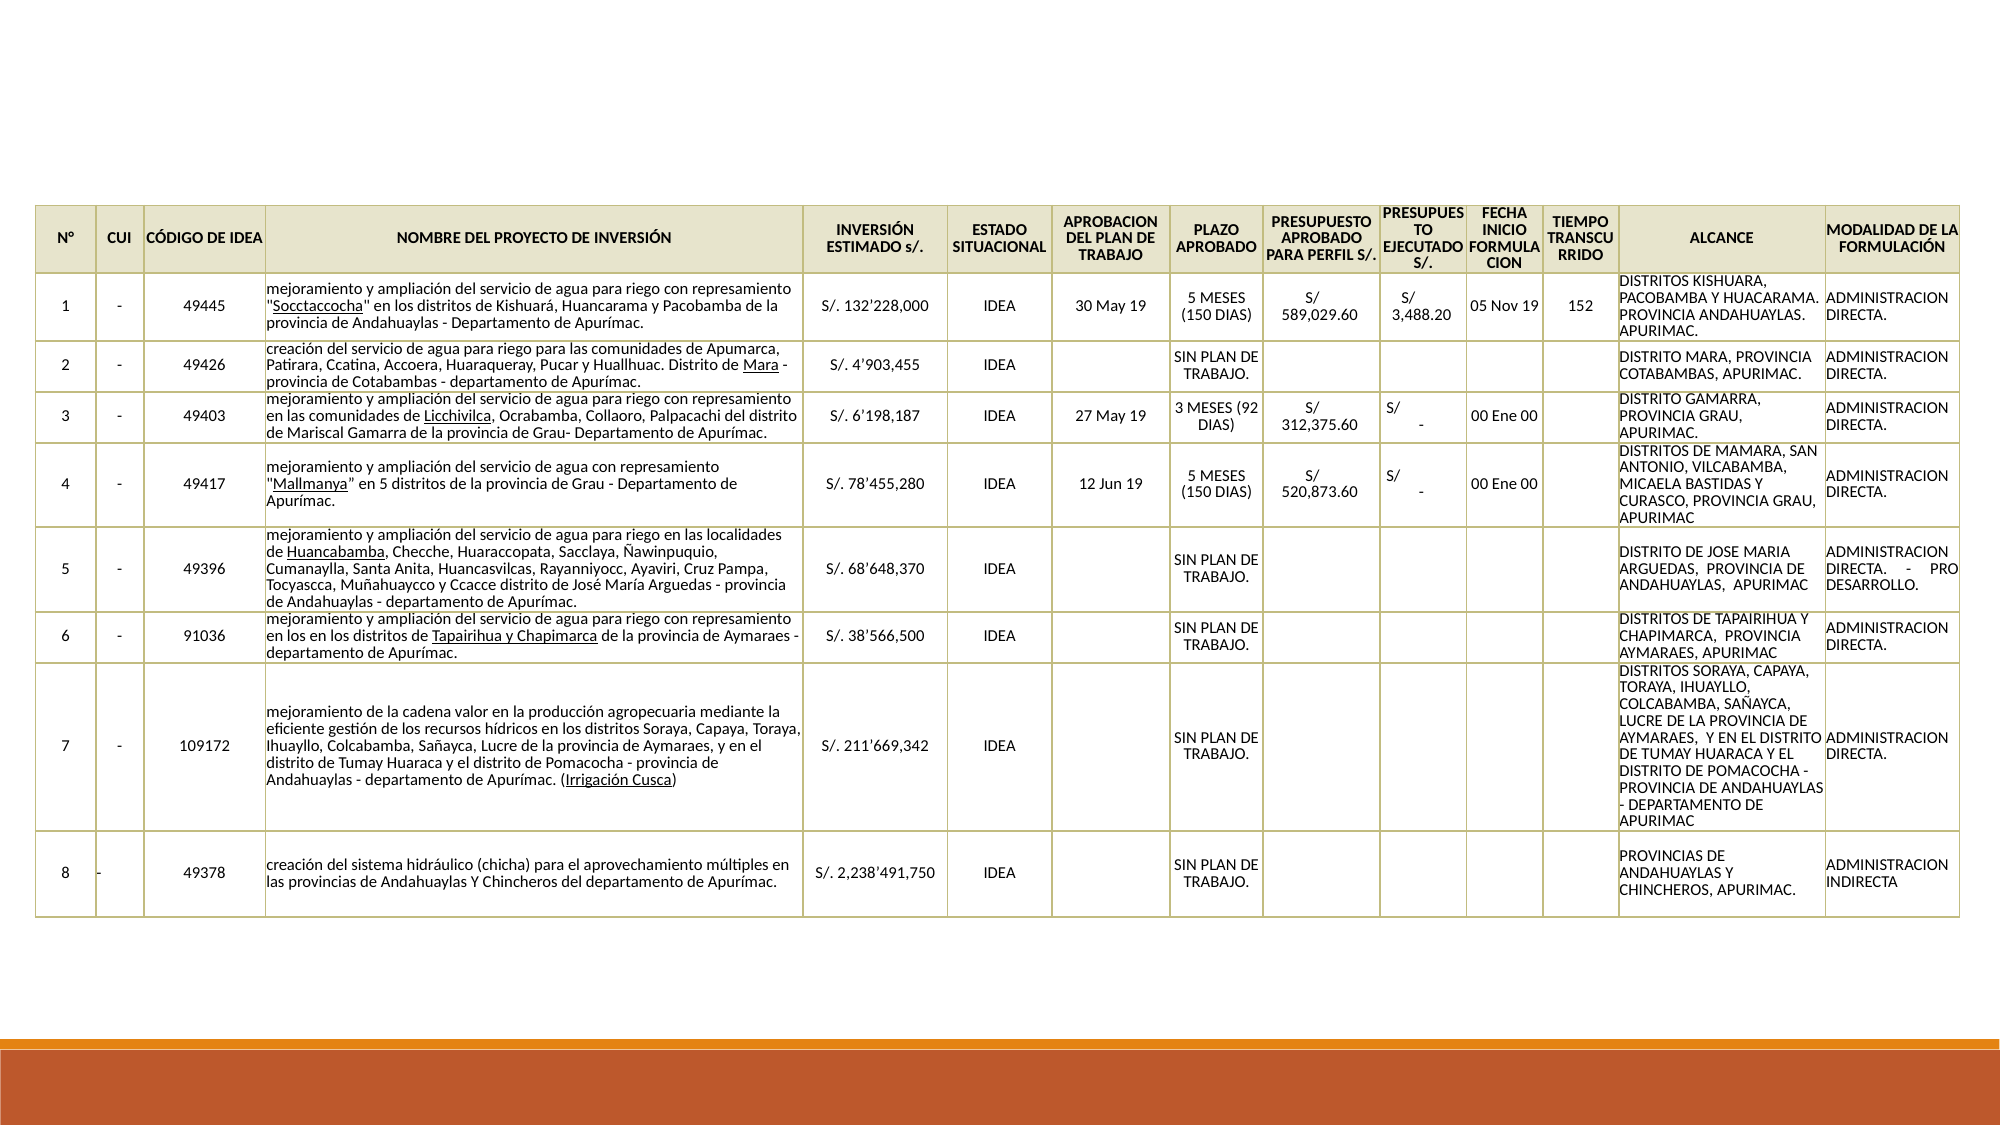

| N° | CUI | CÓDIGO DE IDEA | NOMBRE DEL PROYECTO DE INVERSIÓN | INVERSIÓN ESTIMADO s/. | ESTADO SITUACIONAL | APROBACION DEL PLAN DE TRABAJO | PLAZO APROBADO | PRESUPUESTO APROBADO PARA PERFIL S/. | PRESUPUESTO EJECUTADO S/. | FECHA INICIO FORMULACION | TIEMPO TRANSCURRIDO | ALCANCE | MODALIDAD DE LA FORMULACIÓN |
| --- | --- | --- | --- | --- | --- | --- | --- | --- | --- | --- | --- | --- | --- |
| 1 | - | 49445 | mejoramiento y ampliación del servicio de agua para riego con represamiento "Socctaccocha" en los distritos de Kishuará, Huancarama y Pacobamba de la provincia de Andahuaylas - Departamento de Apurímac. | S/. 132’228,000 | IDEA | 30 May 19 | 5 MESES (150 DIAS) | S/ 589,029.60 | S/ 3,488.20 | 05 Nov 19 | 152 | DISTRITOS KISHUARA, PACOBAMBA Y HUACARAMA. PROVINCIA ANDAHUAYLAS. APURIMAC. | ADMINISTRACION DIRECTA. |
| 2 | - | 49426 | creación del servicio de agua para riego para las comunidades de Apumarca, Patirara, Ccatina, Accoera, Huaraqueray, Pucar y Huallhuac. Distrito de Mara - provincia de Cotabambas - departamento de Apurímac. | S/. 4’903,455 | IDEA |  | SIN PLAN DE TRABAJO. |  |  |  |  | DISTRITO MARA, PROVINCIA COTABAMBAS, APURIMAC. | ADMINISTRACION DIRECTA. |
| 3 | - | 49403 | mejoramiento y ampliación del servicio de agua para riego con represamiento en las comunidades de Licchivilca, Ocrabamba, Collaoro, Palpacachi del distrito de Mariscal Gamarra de la provincia de Grau- Departamento de Apurímac. | S/. 6’198,187 | IDEA | 27 May 19 | 3 MESES (92 DIAS) | S/ 312,375.60 | S/ - | 00 Ene 00 |  | DISTRITO GAMARRA, PROVINCIA GRAU, APURIMAC. | ADMINISTRACION DIRECTA. |
| 4 | - | 49417 | mejoramiento y ampliación del servicio de agua con represamiento "Mallmanya” en 5 distritos de la provincia de Grau - Departamento de Apurímac. | S/. 78’455,280 | IDEA | 12 Jun 19 | 5 MESES (150 DIAS) | S/ 520,873.60 | S/ - | 00 Ene 00 |  | DISTRITOS DE MAMARA, SAN ANTONIO, VILCABAMBA, MICAELA BASTIDAS Y CURASCO, PROVINCIA GRAU, APURIMAC | ADMINISTRACION DIRECTA. |
| 5 | - | 49396 | mejoramiento y ampliación del servicio de agua para riego en las localidades de Huancabamba, Checche, Huaraccopata, Sacclaya, Ñawinpuquio, Cumanaylla, Santa Anita, Huancasvilcas, Rayanniyocc, Ayaviri, Cruz Pampa, Tocyascca, Muñahuaycco y Ccacce distrito de José María Arguedas - provincia de Andahuaylas - departamento de Apurímac. | S/. 68’648,370 | IDEA |  | SIN PLAN DE TRABAJO. |  |  |  |  | DISTRITO DE JOSE MARIA ARGUEDAS, PROVINCIA DE ANDAHUAYLAS, APURIMAC | ADMINISTRACION DIRECTA. - PRO DESARROLLO. |
| 6 | - | 91036 | mejoramiento y ampliación del servicio de agua para riego con represamiento en los en los distritos de Tapairihua y Chapimarca de la provincia de Aymaraes - departamento de Apurímac. | S/. 38’566,500 | IDEA |  | SIN PLAN DE TRABAJO. |  |  |  |  | DISTRITOS DE TAPAIRIHUA Y CHAPIMARCA, PROVINCIA AYMARAES, APURIMAC | ADMINISTRACION DIRECTA. |
| 7 | - | 109172 | mejoramiento de la cadena valor en la producción agropecuaria mediante la eficiente gestión de los recursos hídricos en los distritos Soraya, Capaya, Toraya, Ihuayllo, Colcabamba, Sañayca, Lucre de la provincia de Aymaraes, y en el distrito de Tumay Huaraca y el distrito de Pomacocha - provincia de Andahuaylas - departamento de Apurímac. (Irrigación Cusca) | S/. 211’669,342 | IDEA |  | SIN PLAN DE TRABAJO. |  |  |  |  | DISTRITOS SORAYA, CAPAYA, TORAYA, IHUAYLLO, COLCABAMBA, SAÑAYCA, LUCRE DE LA PROVINCIA DE AYMARAES, Y EN EL DISTRITO DE TUMAY HUARACA Y EL DISTRITO DE POMACOCHA - PROVINCIA DE ANDAHUAYLAS - DEPARTAMENTO DE APURIMAC | ADMINISTRACION DIRECTA. |
| 8 | - | 49378 | creación del sistema hidráulico (chicha) para el aprovechamiento múltiples en las provincias de Andahuaylas Y Chincheros del departamento de Apurímac. | S/. 2,238’491,750 | IDEA |  | SIN PLAN DE TRABAJO. |  |  |  |  | PROVINCIAS DE ANDAHUAYLAS Y CHINCHEROS, APURIMAC. | ADMINISTRACION INDIRECTA |